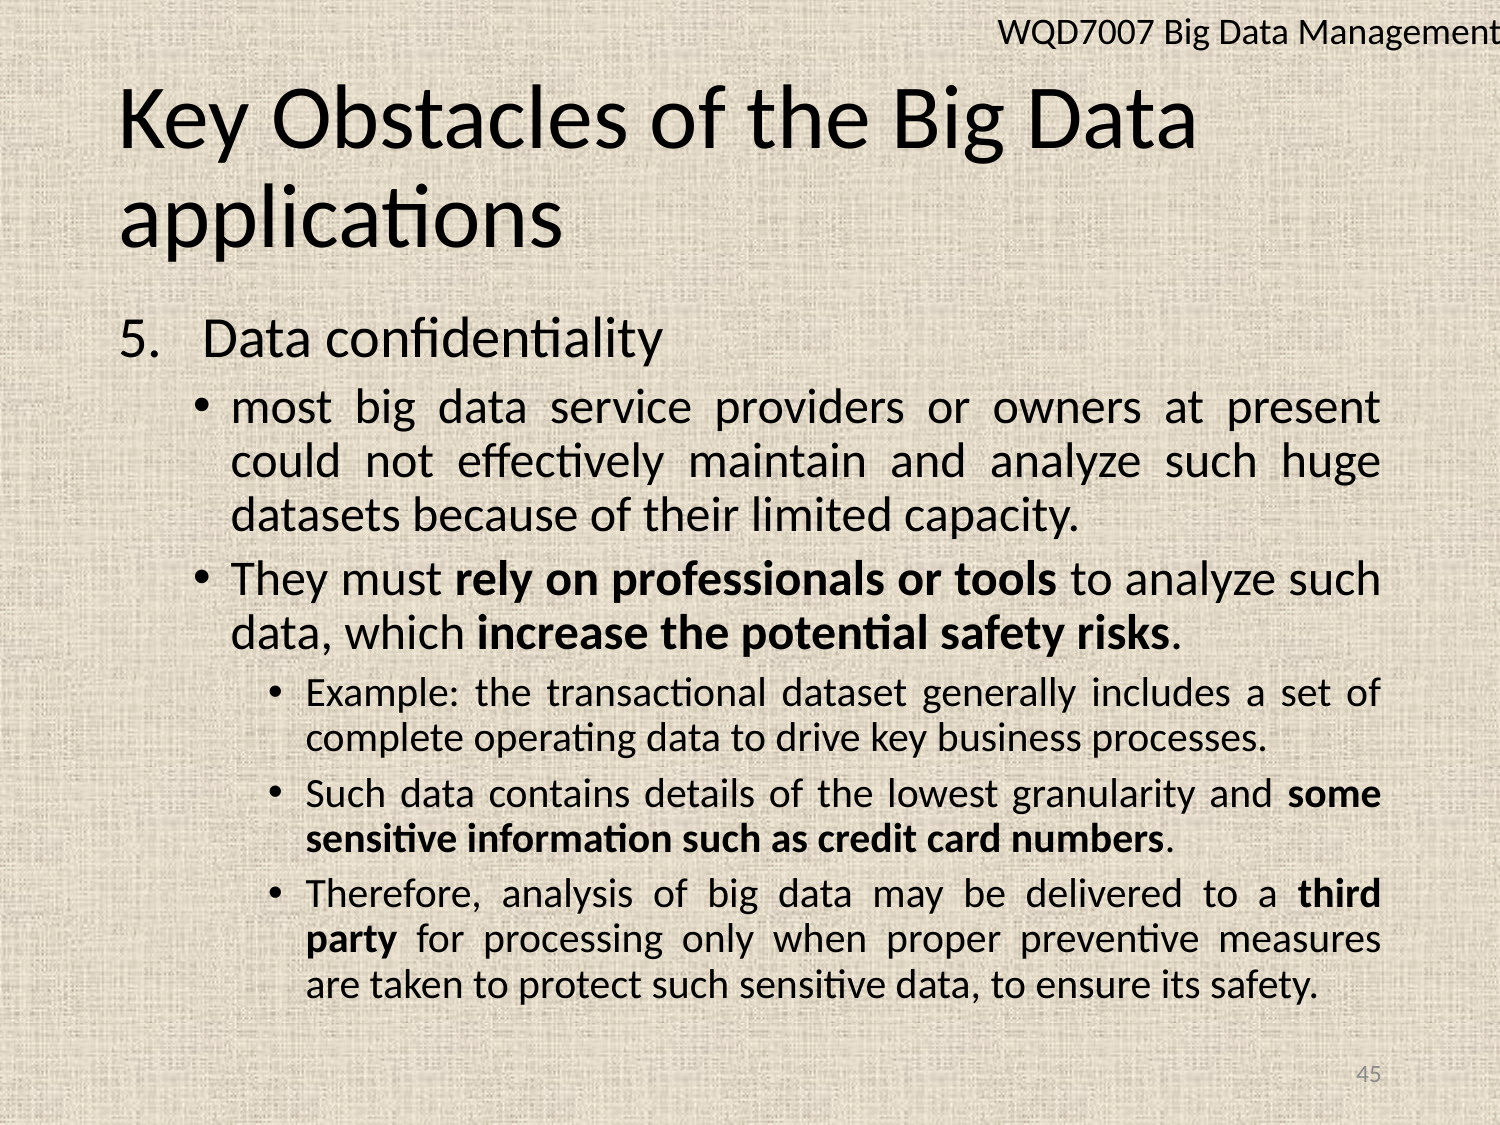

WQD7007 Big Data Management
# Key Obstacles of the Big Data applications
Data confidentiality
most big data service providers or owners at present could not effectively maintain and analyze such huge datasets because of their limited capacity.
They must rely on professionals or tools to analyze such data, which increase the potential safety risks.
Example: the transactional dataset generally includes a set of complete operating data to drive key business processes.
Such data contains details of the lowest granularity and some sensitive information such as credit card numbers.
Therefore, analysis of big data may be delivered to a third party for processing only when proper preventive measures are taken to protect such sensitive data, to ensure its safety.

45